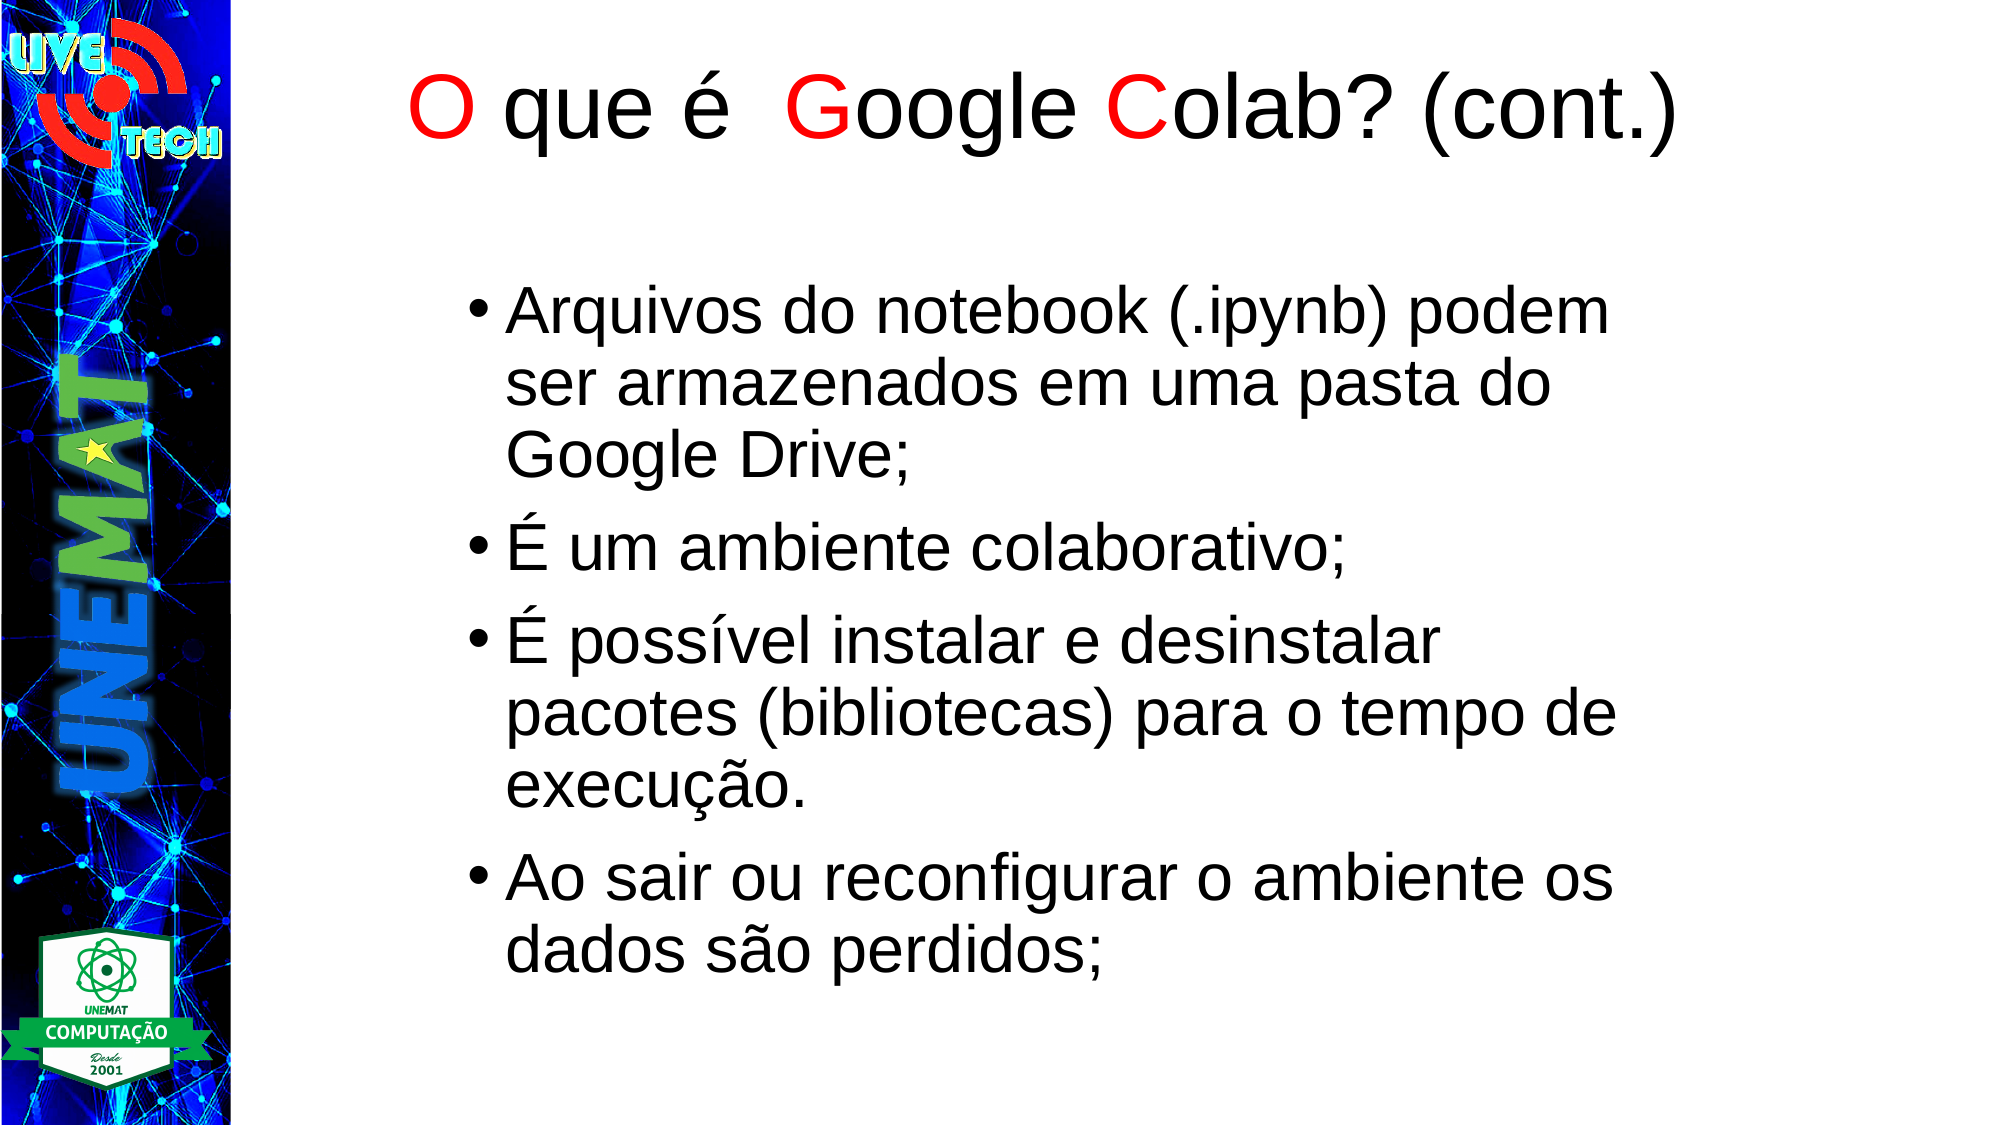

# O que é  Google Colab? (cont.)
Arquivos do notebook (.ipynb) podem ser armazenados em uma pasta do Google Drive;
É um ambiente colaborativo;
É possível instalar e desinstalar pacotes (bibliotecas) para o tempo de execução.
Ao sair ou reconfigurar o ambiente os dados são perdidos;